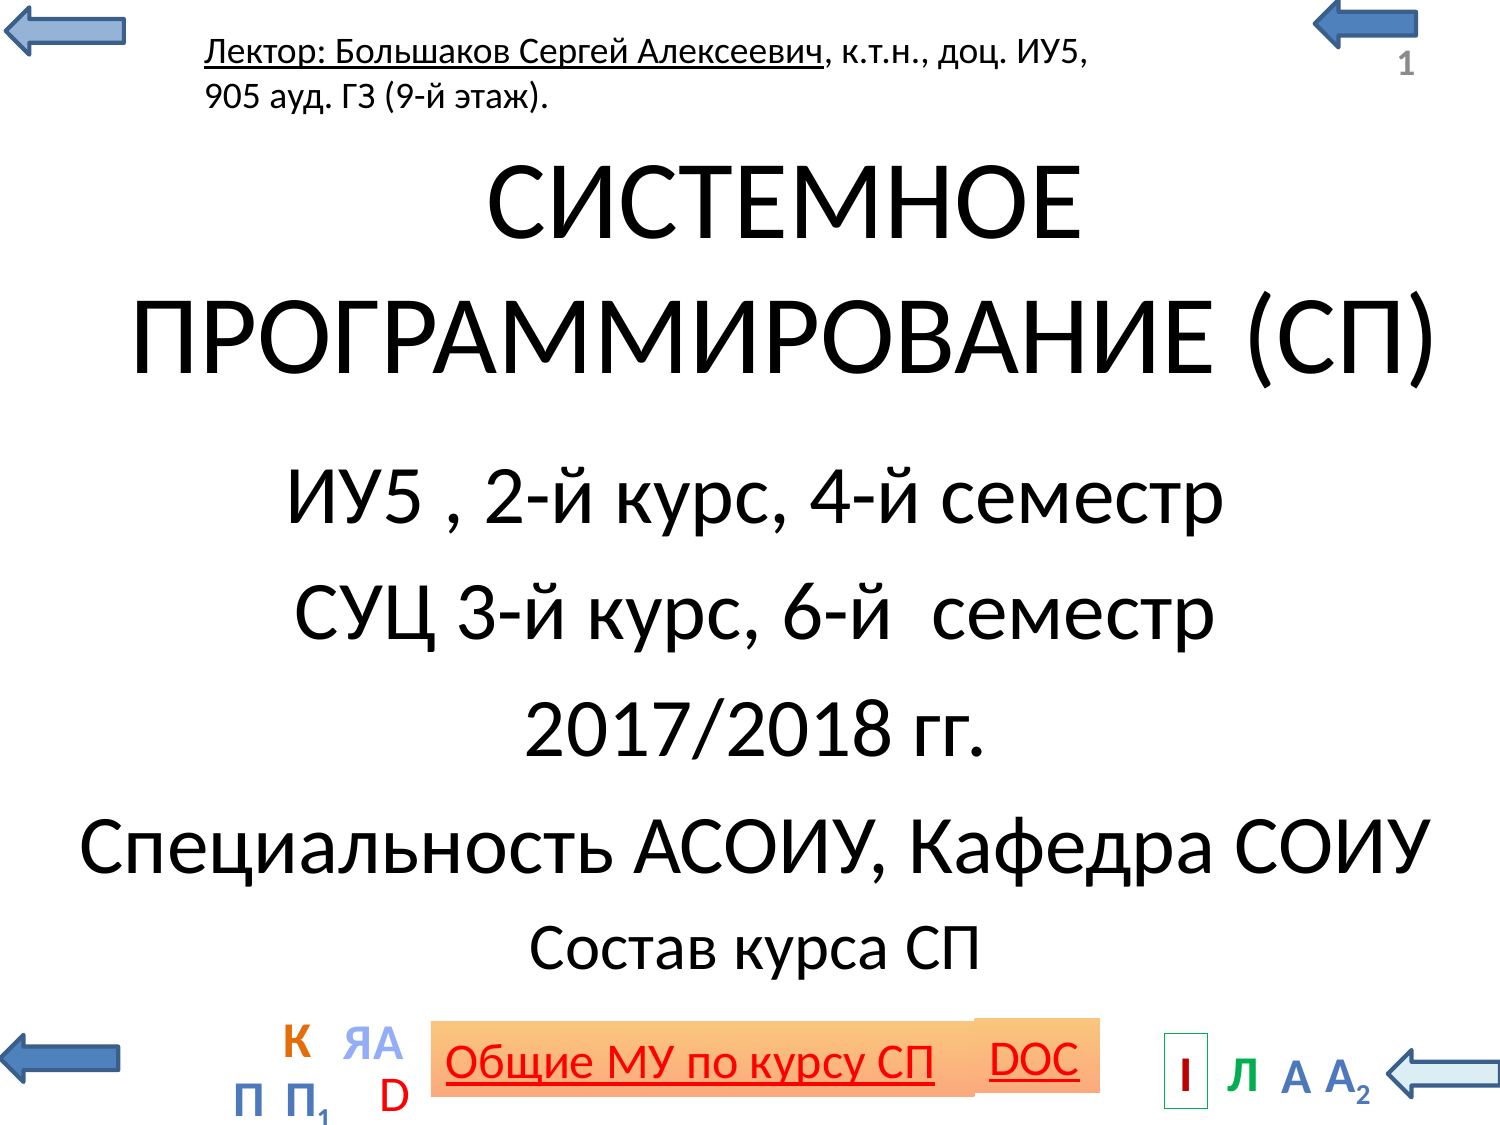

Лектор: Большаков Сергей Алексеевич, к.т.н., доц. ИУ5,
905 ауд. ГЗ (9-й этаж).
# СИСТЕМНОЕ ПРОГРАММИРОВАНИЕ (СП)
ИУ5 , 2-й курс, 4-й семестр
СУЦ 3-й курс, 6-й  семестр
2017/2018 гг.
Специальность АСОИУ, Кафедра СОИУ
Состав курса СП